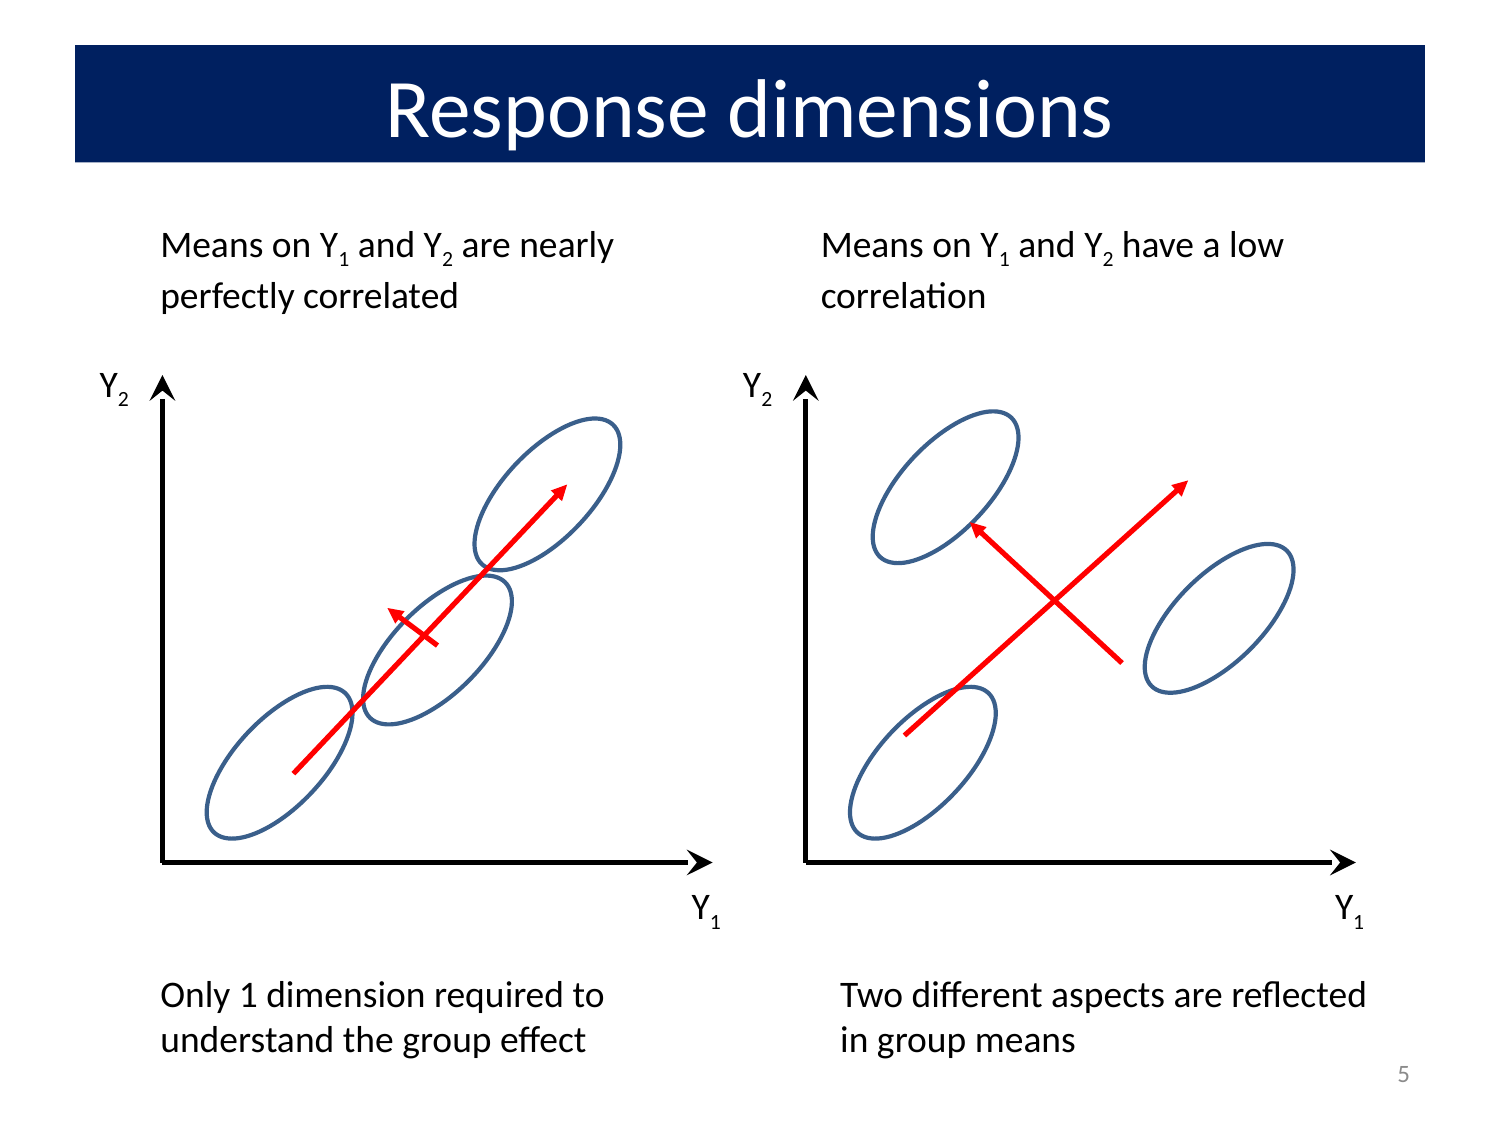

# Response dimensions
Means on Y1 and Y2 are nearly perfectly correlated
Means on Y1 and Y2 have a low correlation
Y2

Y1
Y2

Y1
Only 1 dimension required to understand the group effect
Two different aspects are reflected in group means
5